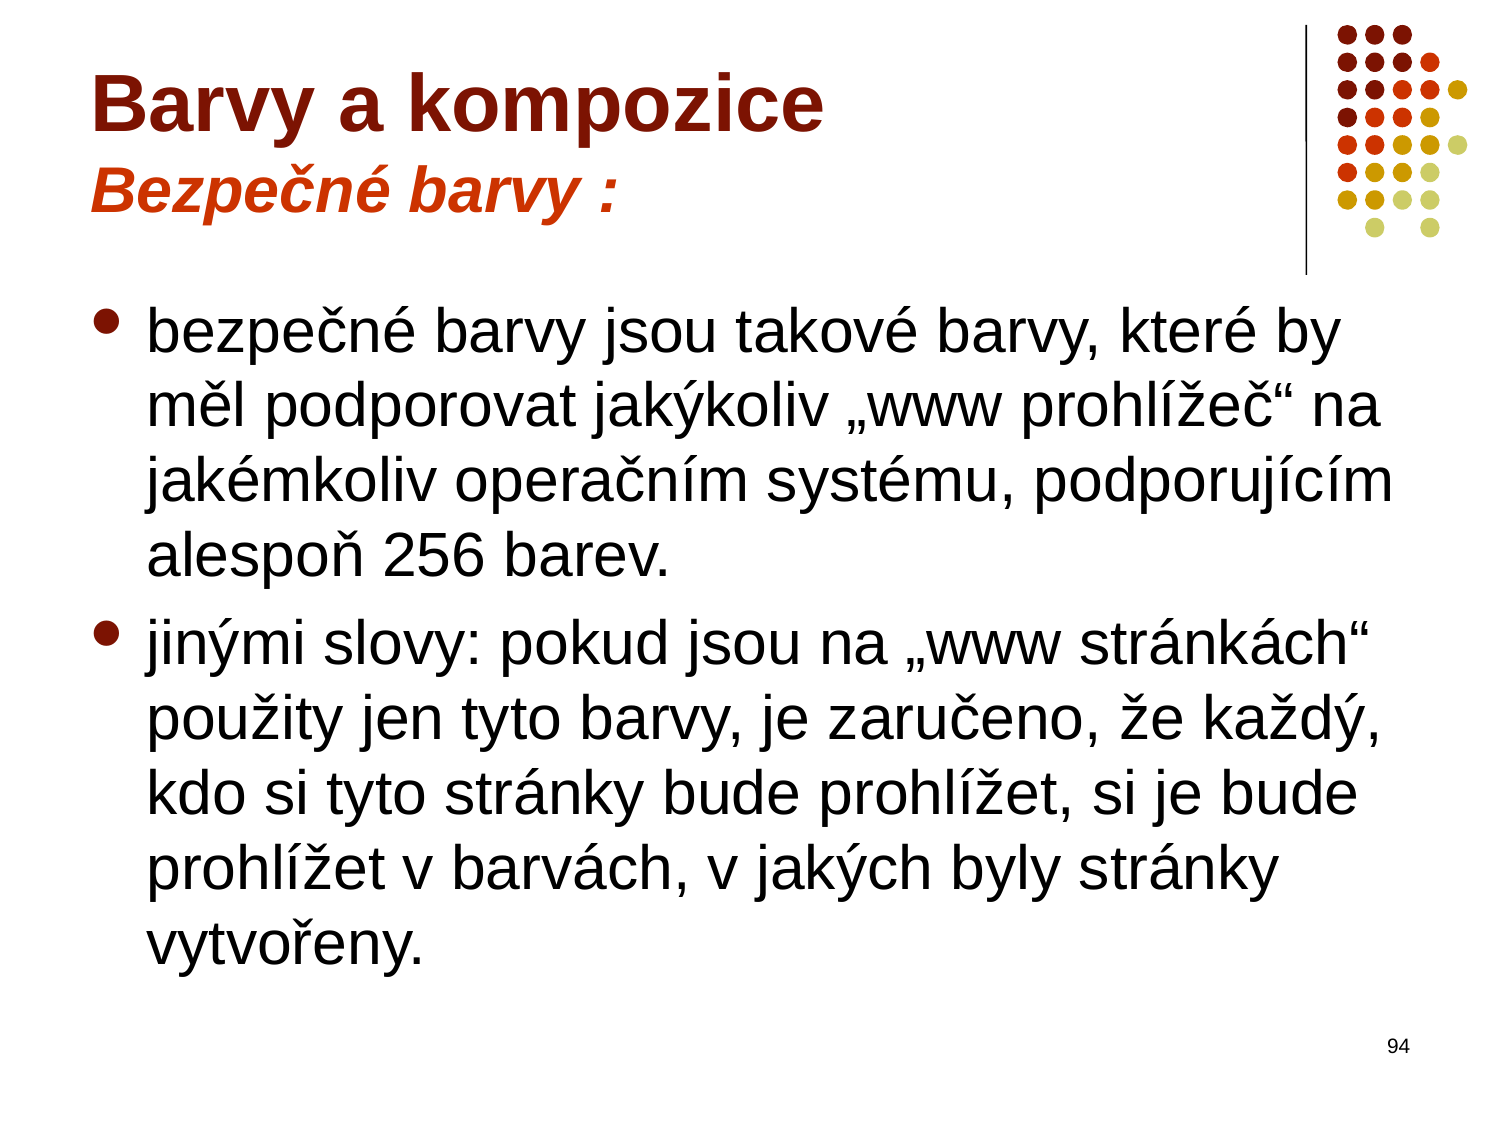

# Barvy a kompozice Bezpečné barvy :
bezpečné barvy jsou takové barvy, které by měl podporovat jakýkoliv „www prohlížeč“ na jakémkoliv operačním systému, podporujícím alespoň 256 barev.
jinými slovy: pokud jsou na „www stránkách“ použity jen tyto barvy, je zaručeno, že každý, kdo si tyto stránky bude prohlížet, si je bude prohlížet v barvách, v jakých byly stránky vytvořeny.
94